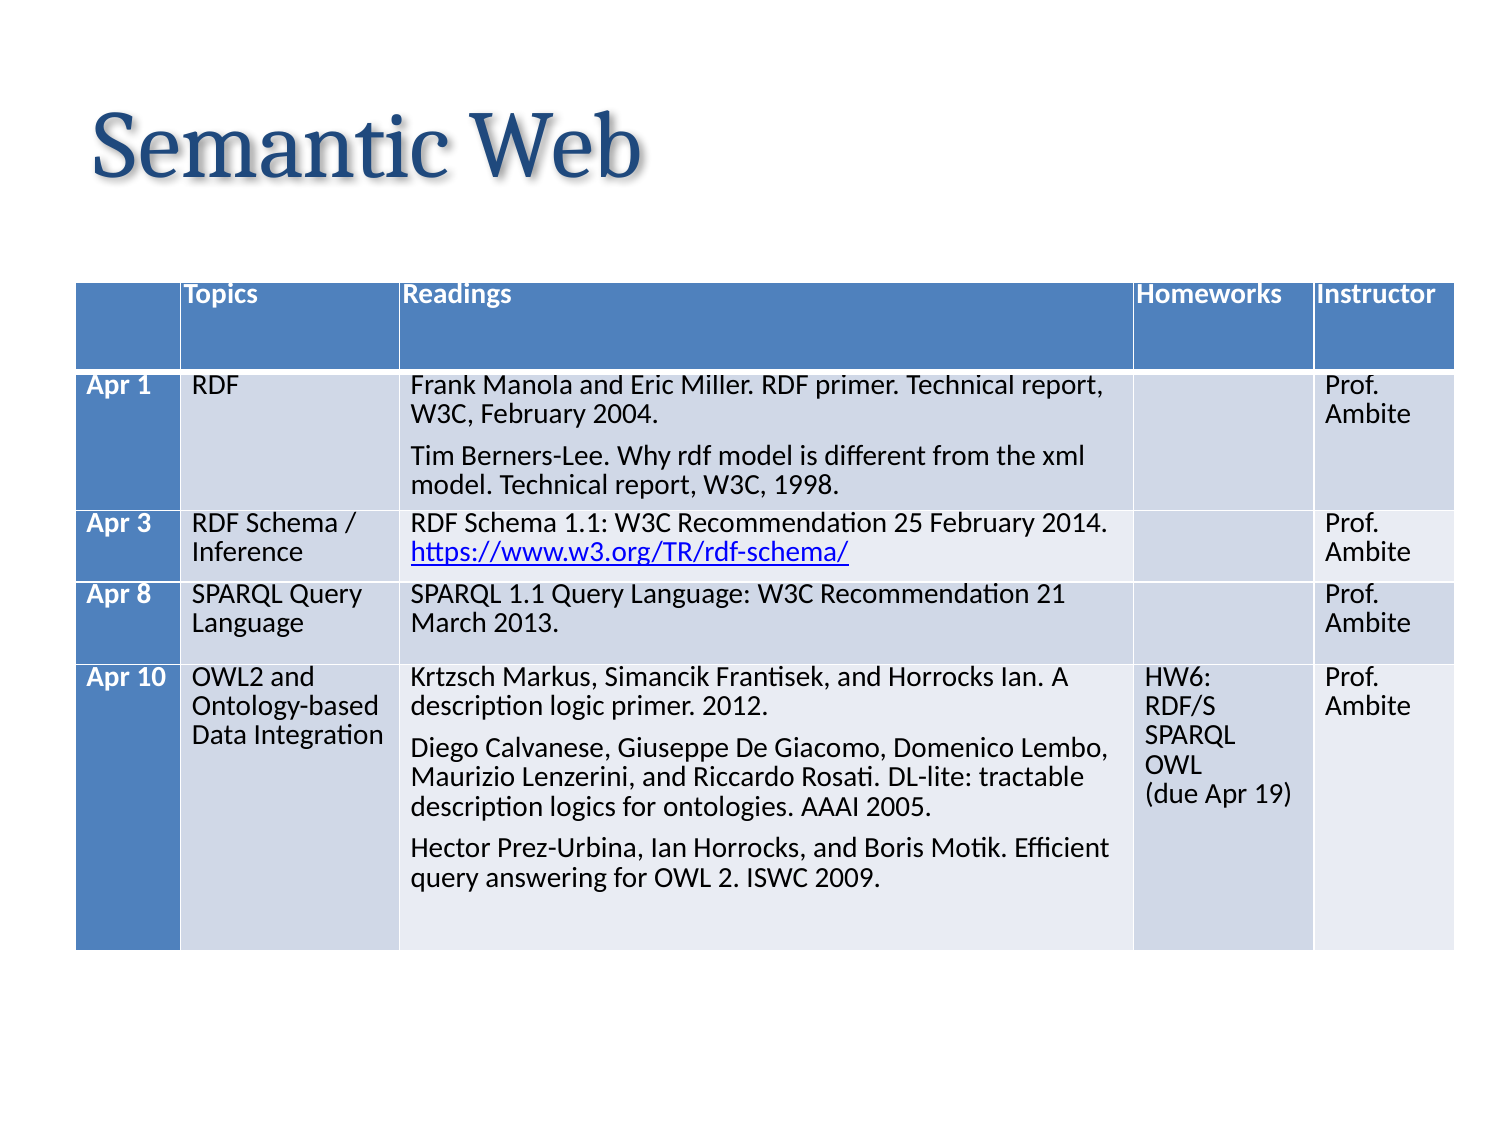

# Semantic Web
|  | Topics | Readings | Homeworks | Instructor |
| --- | --- | --- | --- | --- |
| Apr 1 | RDF | Frank Manola and Eric Miller. RDF primer. Technical report, W3C, February 2004. Tim Berners-Lee. Why rdf model is different from the xml model. Technical report, W3C, 1998. |  | Prof. Ambite |
| Apr 3 | RDF Schema / Inference | RDF Schema 1.1: W3C Recommendation 25 February 2014. https://www.w3.org/TR/rdf-schema/ |  | Prof. Ambite |
| Apr 8 | SPARQL Query Language | SPARQL 1.1 Query Language: W3C Recommendation 21 March 2013. |  | Prof. Ambite |
| Apr 10 | OWL2 and Ontology-based Data Integration | Krtzsch Markus, Simancik Frantisek, and Horrocks Ian. A description logic primer. 2012. Diego Calvanese, Giuseppe De Giacomo, Domenico Lembo, Maurizio Lenzerini, and Riccardo Rosati. DL-lite: tractable description logics for ontologies. AAAI 2005. Hector Prez-Urbina, Ian Horrocks, and Boris Motik. Efficient query answering for OWL 2. ISWC 2009. | HW6: RDF/S SPARQL OWL (due Apr 19) | Prof. Ambite |